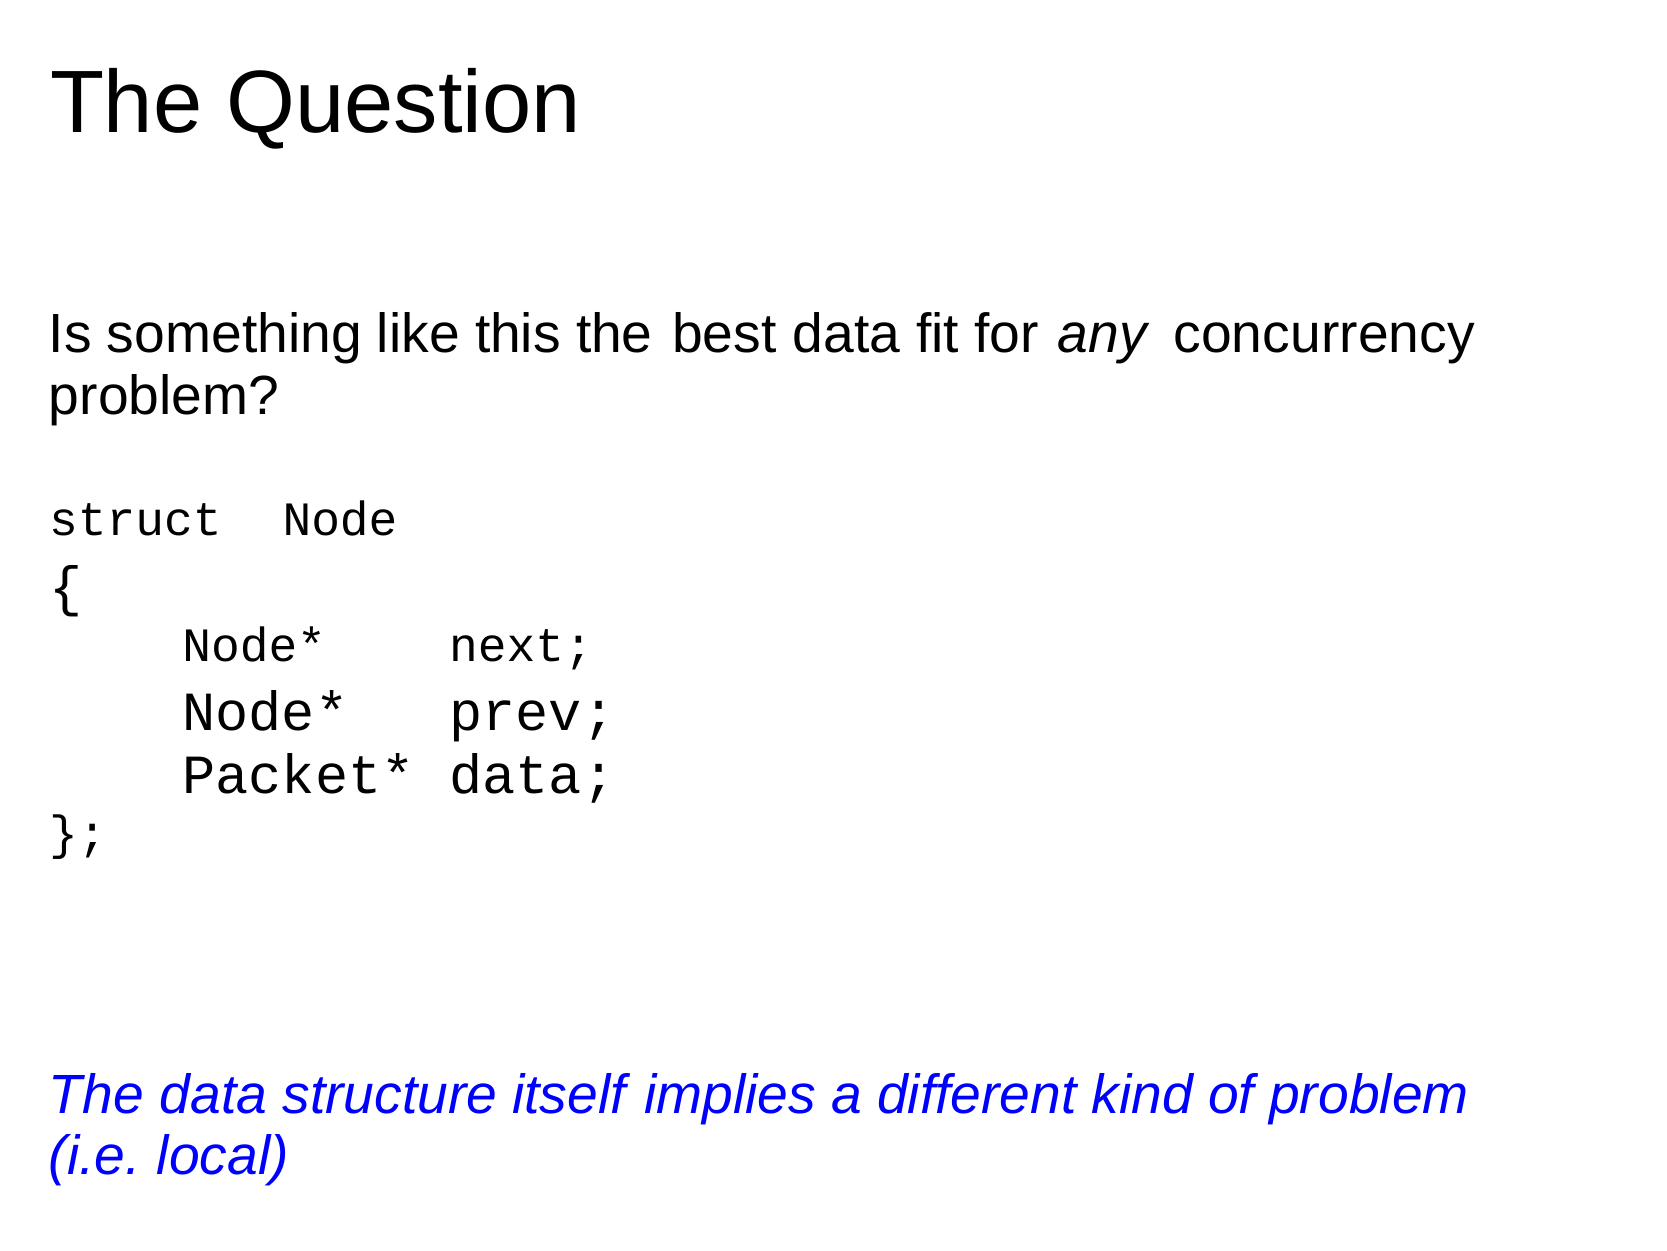

The Question
Is something like this the
problem?
best
data
fit
for
any
concurrency
struct
{
Node
Node*
Node* Packet*
next;
prev;
data;
};
The
(i.e.
data structure itself
local)
implies a different kind of problem